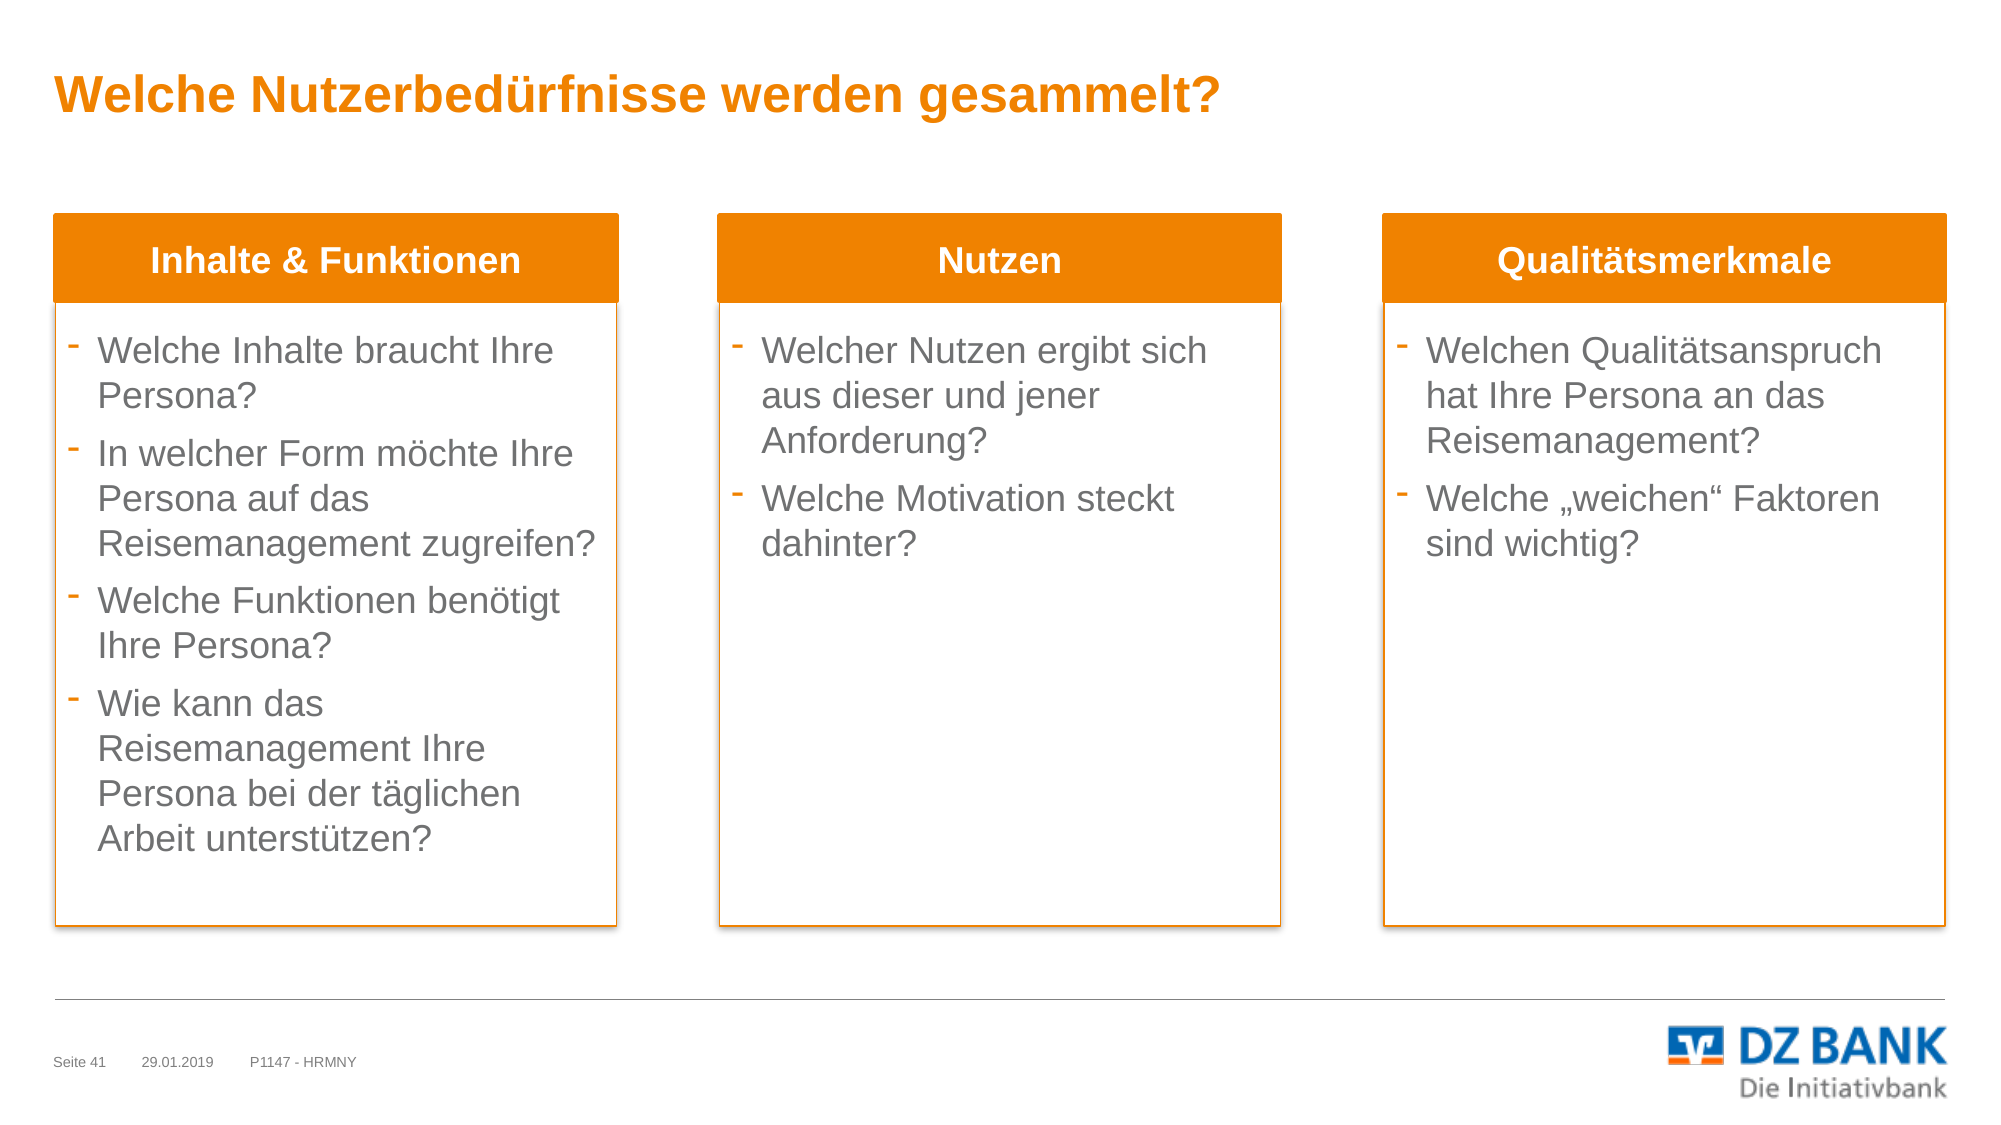

# Welche Nutzerbedürfnisse werden gesammelt?
Nutzen
Welcher Nutzen ergibt sich aus dieser und jener Anforderung?
Welche Motivation steckt dahinter?

Inhalte & Funktionen
Welche Inhalte braucht Ihre Persona?
In welcher Form möchte Ihre Persona auf das Reisemanagement zugreifen?
Welche Funktionen benötigt Ihre Persona?
Wie kann das Reisemanagement Ihre Persona bei der täglichen Arbeit unterstützen?

Qualitätsmerkmale
Welchen Qualitätsanspruch hat Ihre Persona an das Reisemanagement?
Welche „weichen“ Faktoren sind wichtig?

Seite 41
29.01.2019
P1147 - HRMNY